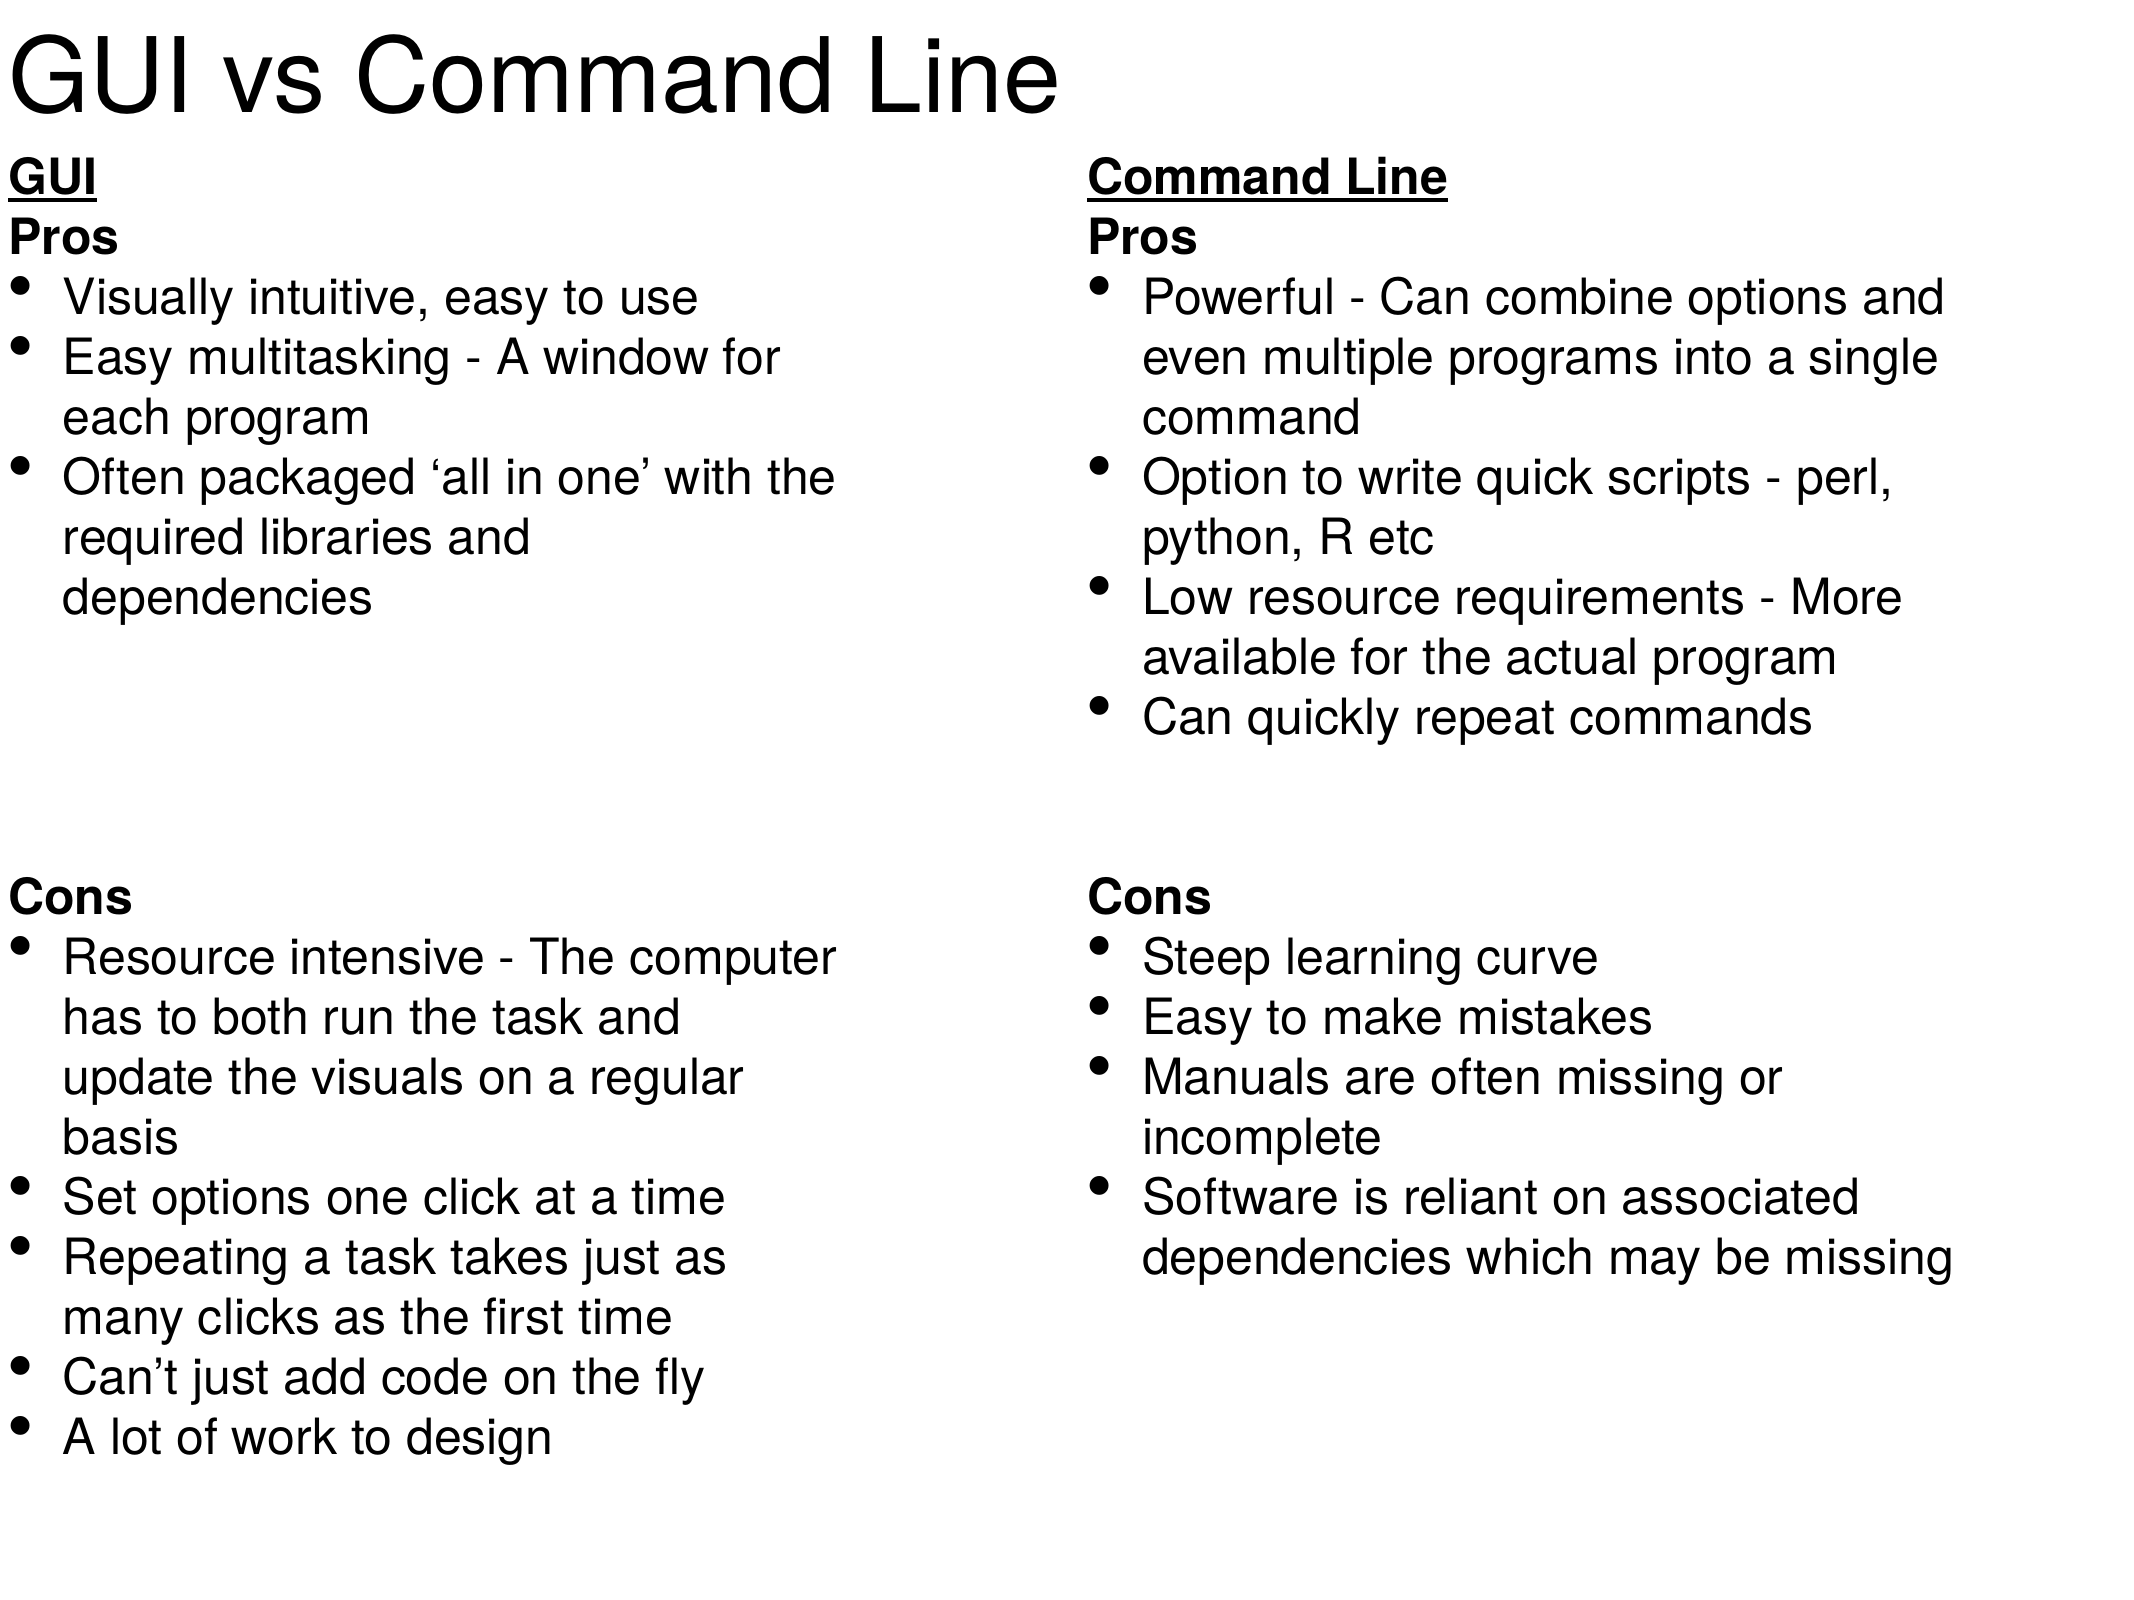

# GUI vs Command Line
GUI
Pros
Visually intuitive, easy to use
Easy multitasking - A window for each program
Often packaged ‘all in one’ with the required libraries and dependencies

Cons
Resource intensive - The computer has to both run the task and update the visuals on a regular basis
Set options one click at a time
Repeating a task takes just as many clicks as the first time
Can’t just add code on the fly
A lot of work to design
Command Line
Pros
Powerful - Can combine options and even multiple programs into a single command
Option to write quick scripts - perl, python, R etc
Low resource requirements - More available for the actual program
Can quickly repeat commands

Cons
Steep learning curve
Easy to make mistakes
Manuals are often missing or incomplete
Software is reliant on associated dependencies which may be missing